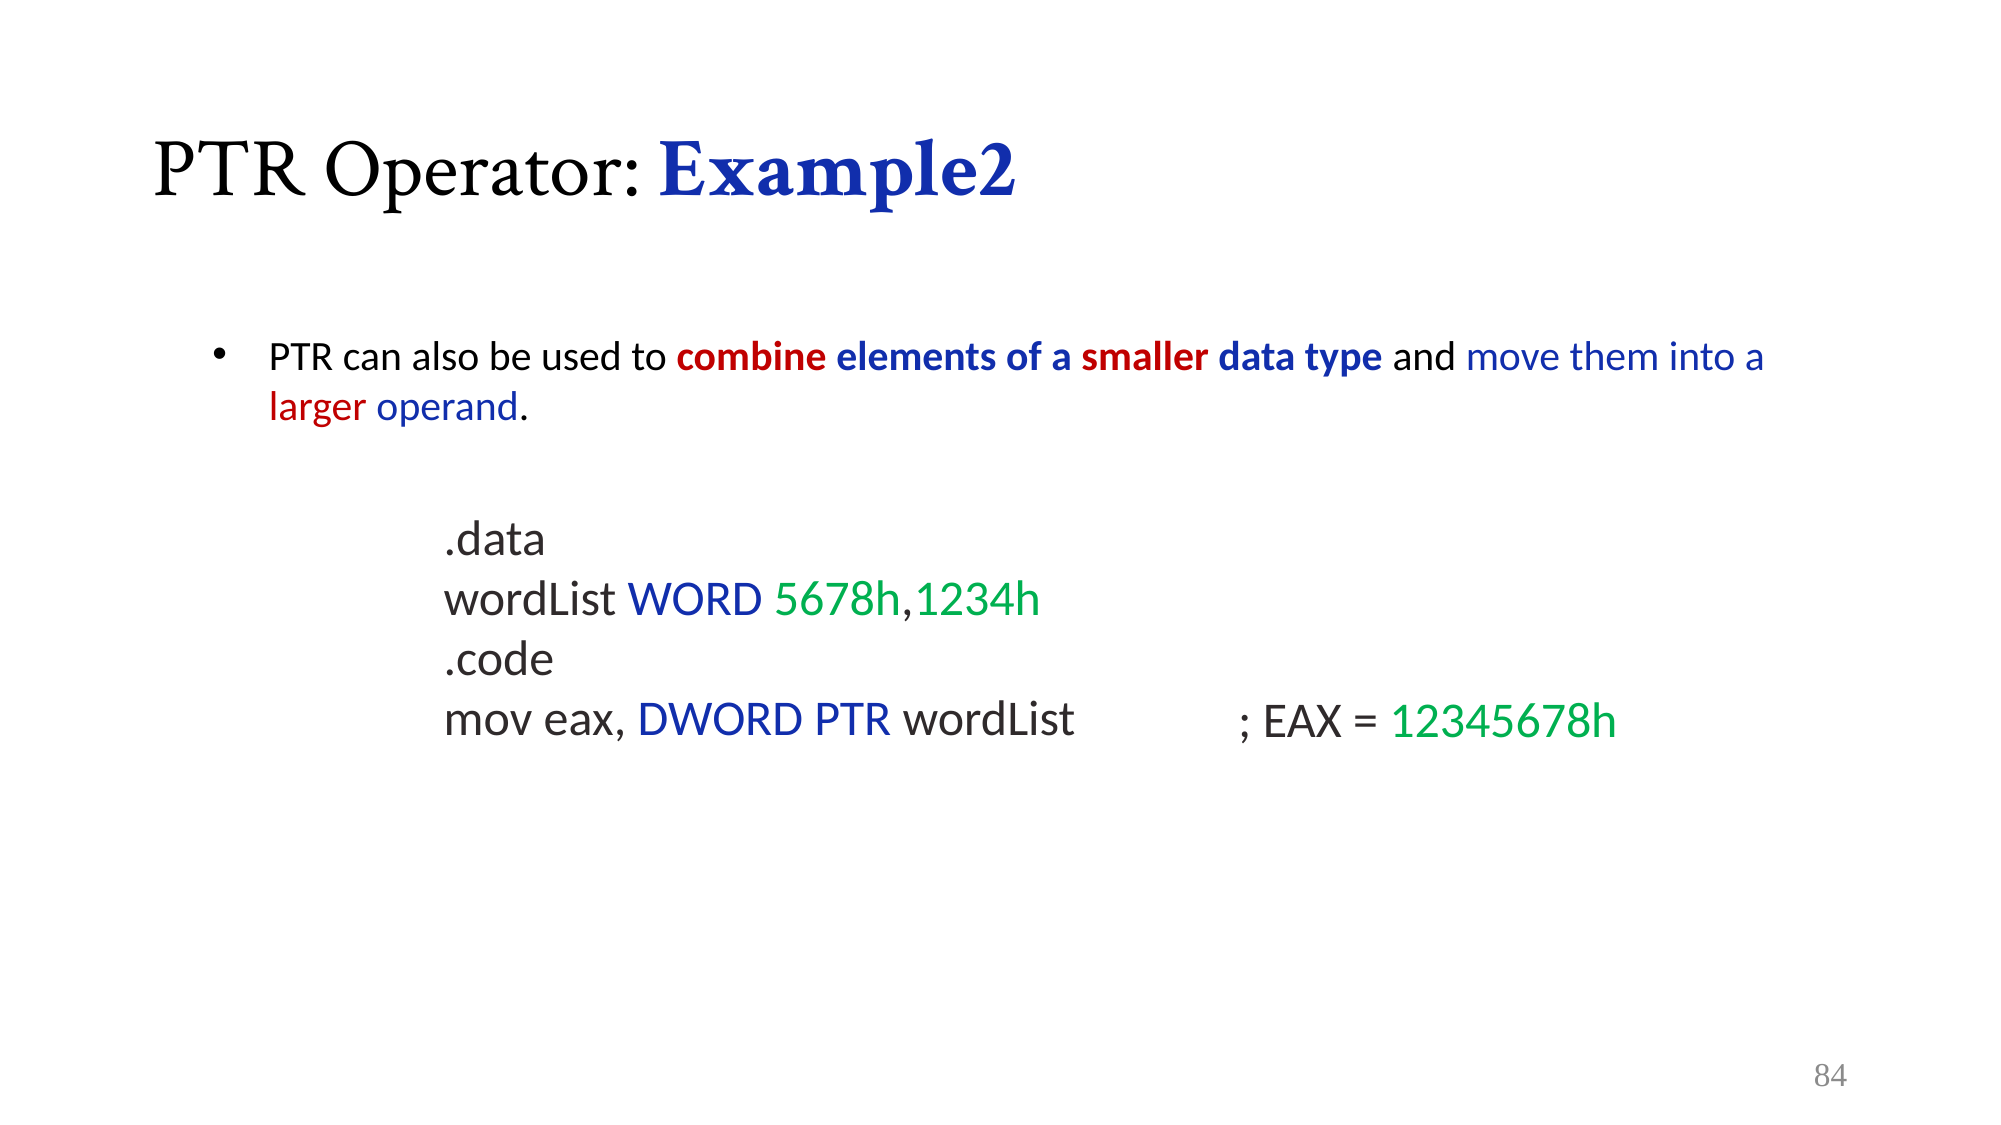

# PTR Operator: Example2
PTR can also be used to combine elements of a smaller data type and move them into a larger operand.
.data
wordList WORD 5678h,1234h
.code
mov eax, DWORD PTR wordList
; EAX = 12345678h
84